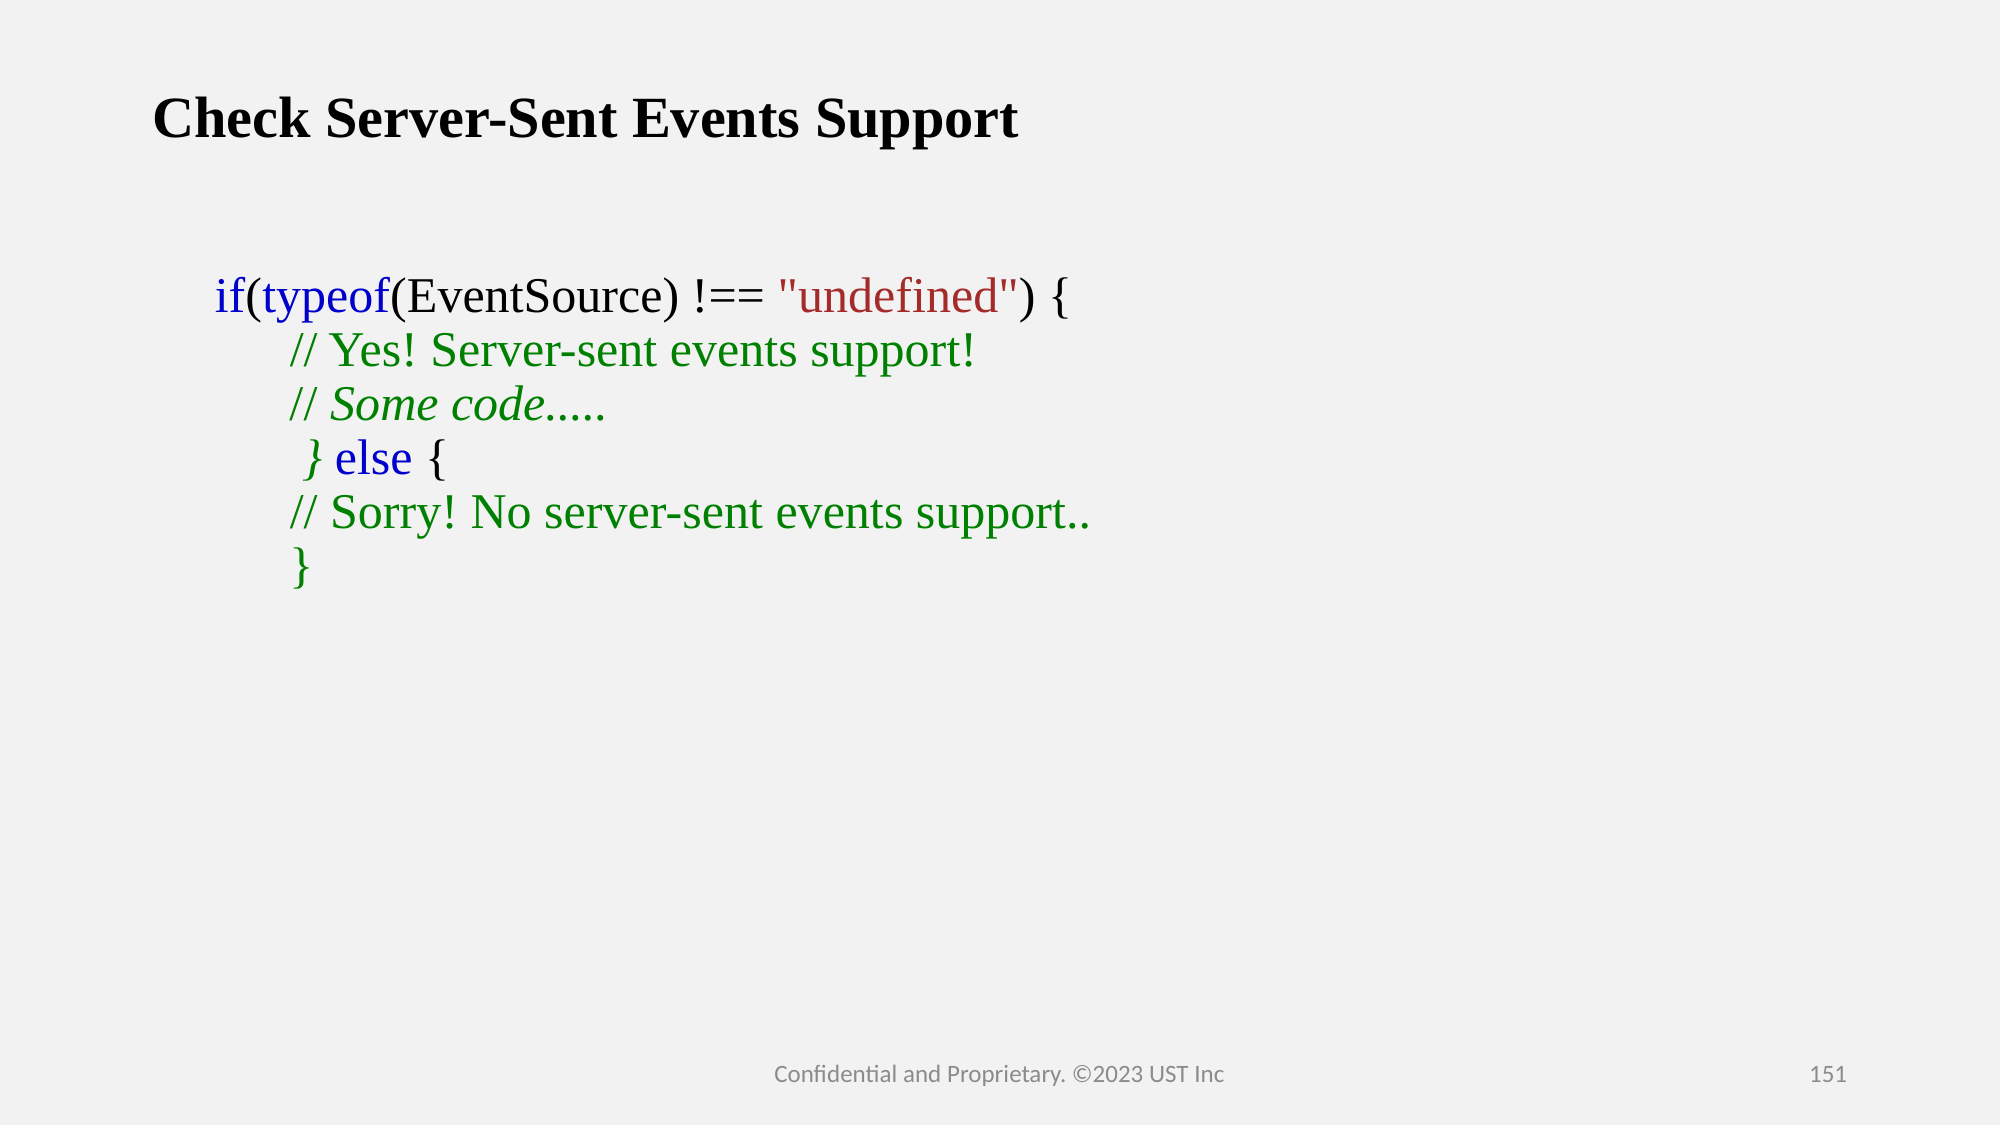

# Check Server-Sent Events Support

        if(typeof(EventSource) !== "undefined") {
              // Yes! Server-sent events support!
              // Some code.....
               } else {
              // Sorry! No server-sent events support..
              }
Confidential and Proprietary. ©2023 UST Inc
151